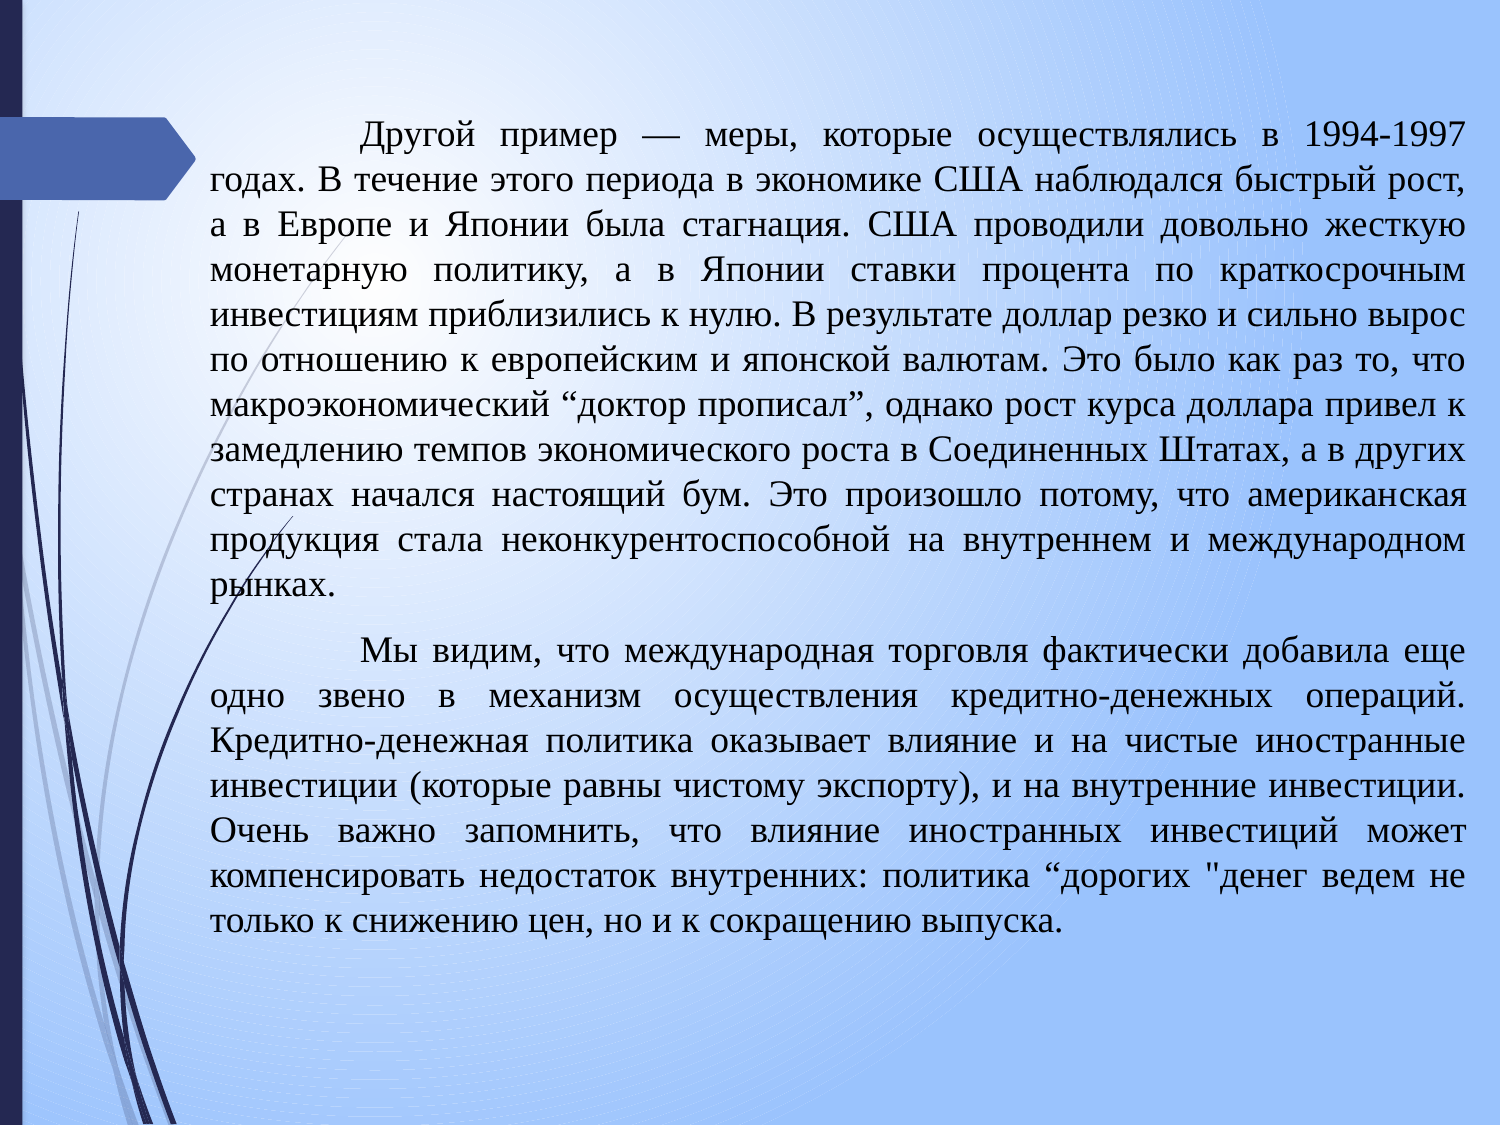

Другой пример — меры, которые осуществлялись в 1994-1997 годах. В течение этого периода в экономике США наблюдался быстрый рост, а в Европе и Японии была стагнация. США проводили довольно жесткую монетарную политику, а в Японии ставки процента по краткосрочным инвестициям приблизились к нулю. В результате доллар резко и сильно вырос по отношению к европейским и японской валютам. Это было как раз то, что макроэкономический “доктор прописал”, однако рост курса доллара привел к замедлению темпов экономического роста в Соединенных Штатах, а в других странах начался настоящий бум. Это произошло потому, что американ­ская продукция стала неконкурентоспособной на внутреннем и международном рынках.
	Мы видим, что международная торговля фактически добавила еще одно звено в механизм осуществления кредитно-денежных операций. Кредитно-денежная политика оказывает влияние и на чистые иностранные инвестиции (которые равны чистому экспорту), и на внутренние инвестиции. Очень важно запомнить, что влияние ино­странных инвестиций может компенсировать недостаток внутренних: политика “дорогих "денег ведем не только к снижению цен, но и к сокращению выпуска.